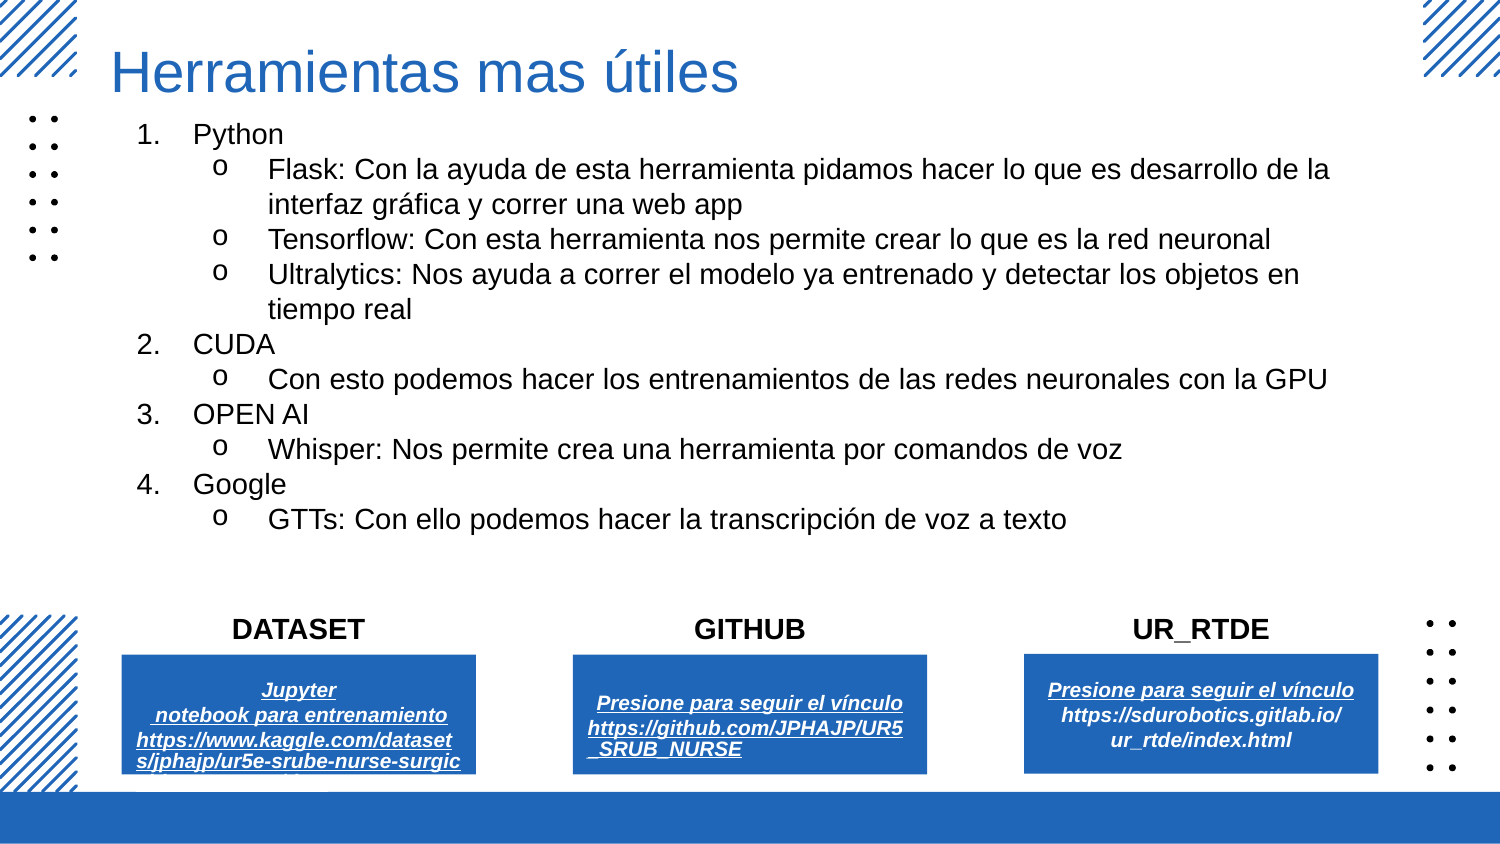

# Herramientas mas útiles
Python
Flask: Con la ayuda de esta herramienta pidamos hacer lo que es desarrollo de la interfaz gráfica y correr una web app
Tensorflow: Con esta herramienta nos permite crear lo que es la red neuronal
Ultralytics: Nos ayuda a correr el modelo ya entrenado y detectar los objetos en tiempo real
CUDA
Con esto podemos hacer los entrenamientos de las redes neuronales con la GPU
OPEN AI
Whisper: Nos permite crea una herramienta por comandos de voz
Google
GTTs: Con ello podemos hacer la transcripción de voz a texto
DATASET
GITHUB
UR_RTDE
Presione para seguir el vínculo
https://sdurobotics.gitlab.io/ur_rtde/index.html
Presione para seguir el vínculo
https://github.com/JPHAJP/UR5_SRUB_NURSE
Jupyter notebook para entrenamiento
https://www.kaggle.com/datasets/jphajp/ur5e-srube-nurse-surgical-instruments/data